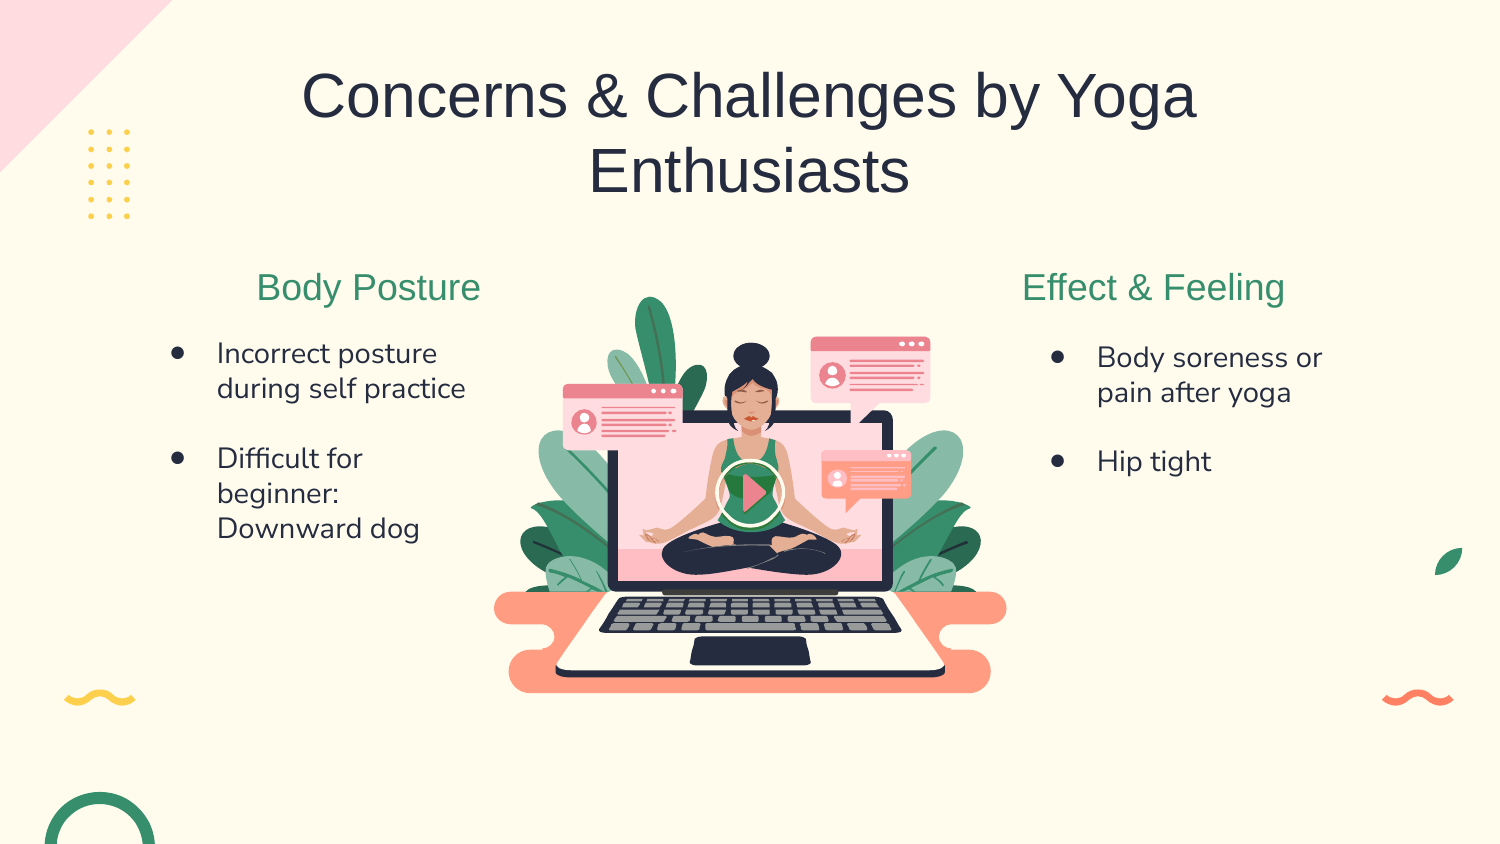

Concerns & Challenges by Yoga Enthusiasts
Effect & Feeling
# Body Posture

Incorrect posture during self practice

Difficult for beginner: Downward dog

Body soreness or pain after yoga

Hip tight